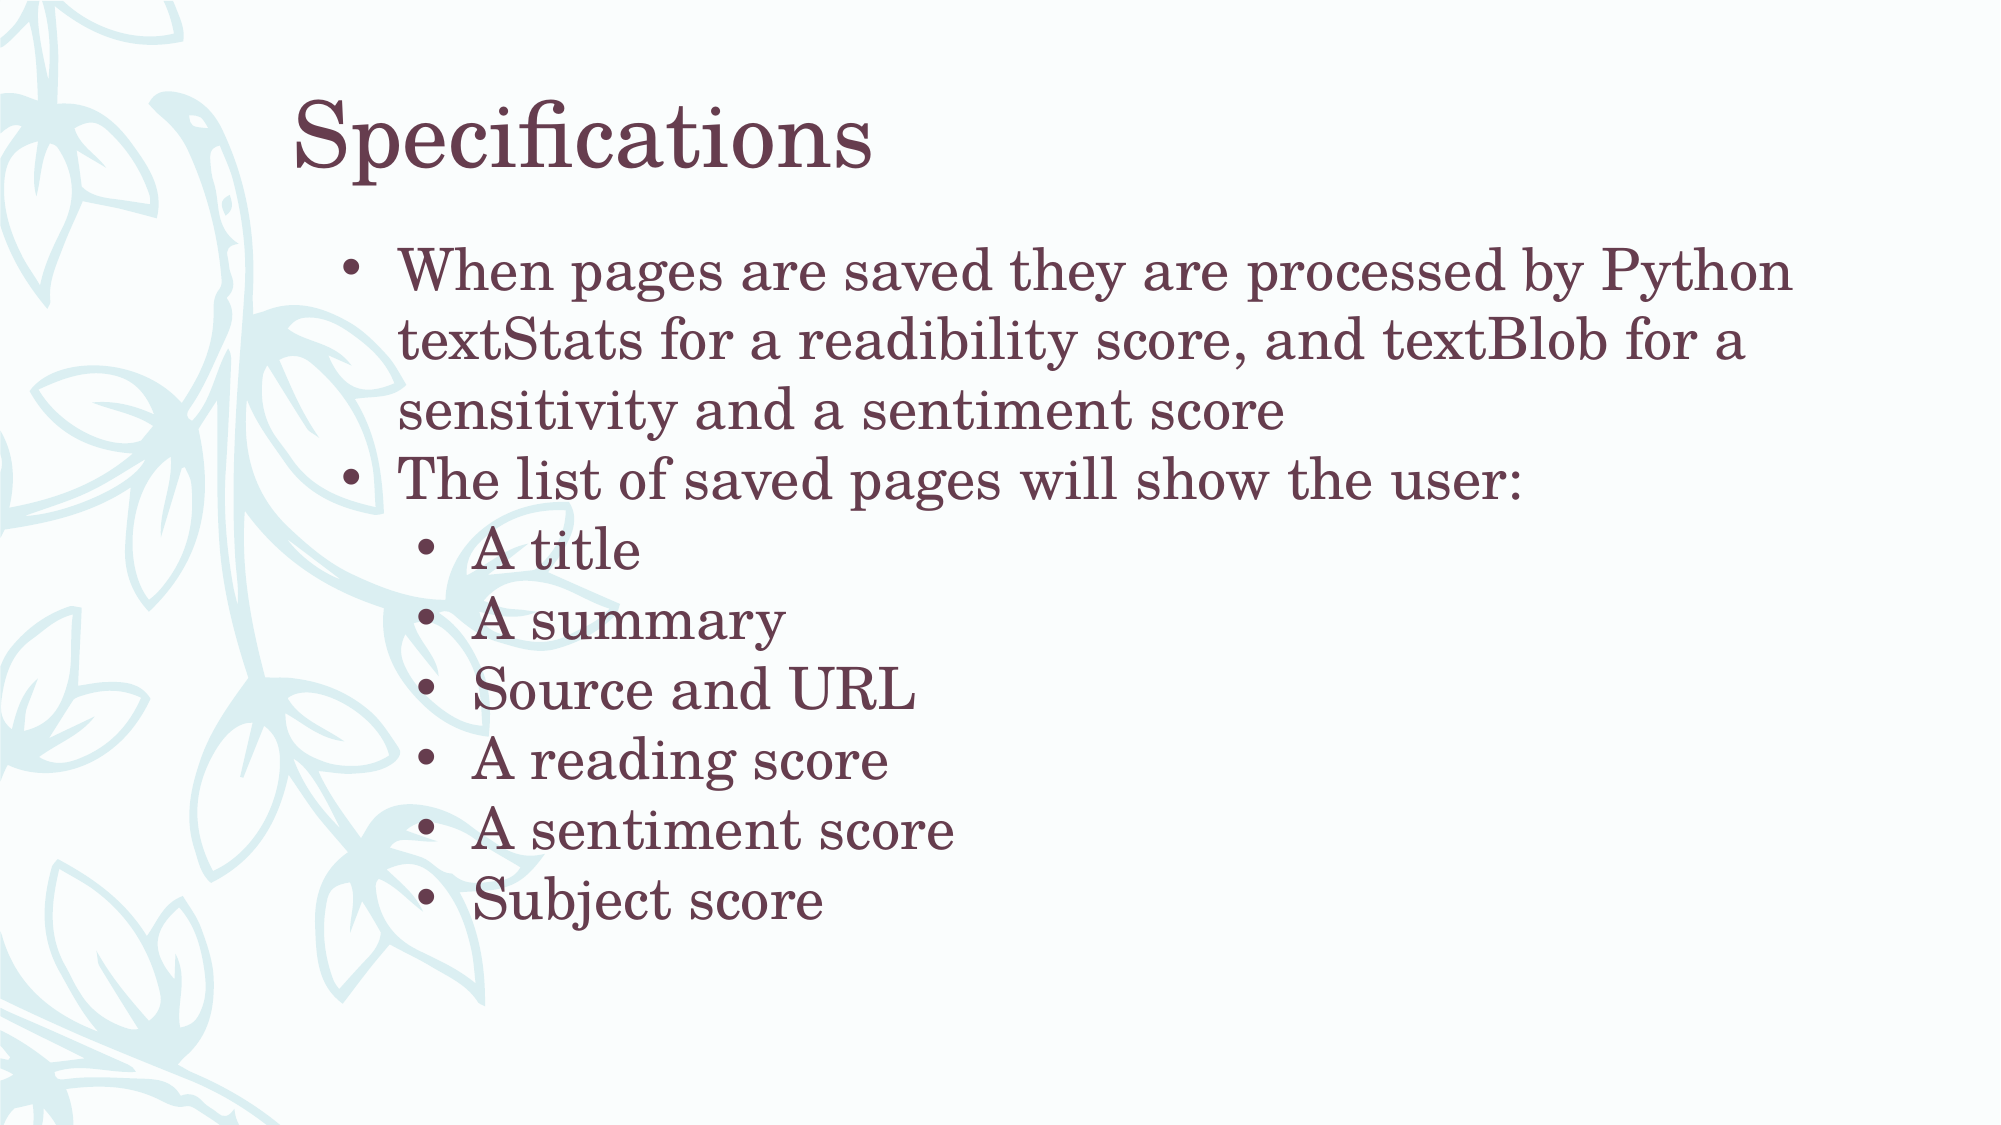

Specifications
When pages are saved they are processed by Python textStats for a readibility score, and textBlob for a sensitivity and a sentiment score
The list of saved pages will show the user:
A title
A summary
Source and URL
A reading score
A sentiment score
Subject score